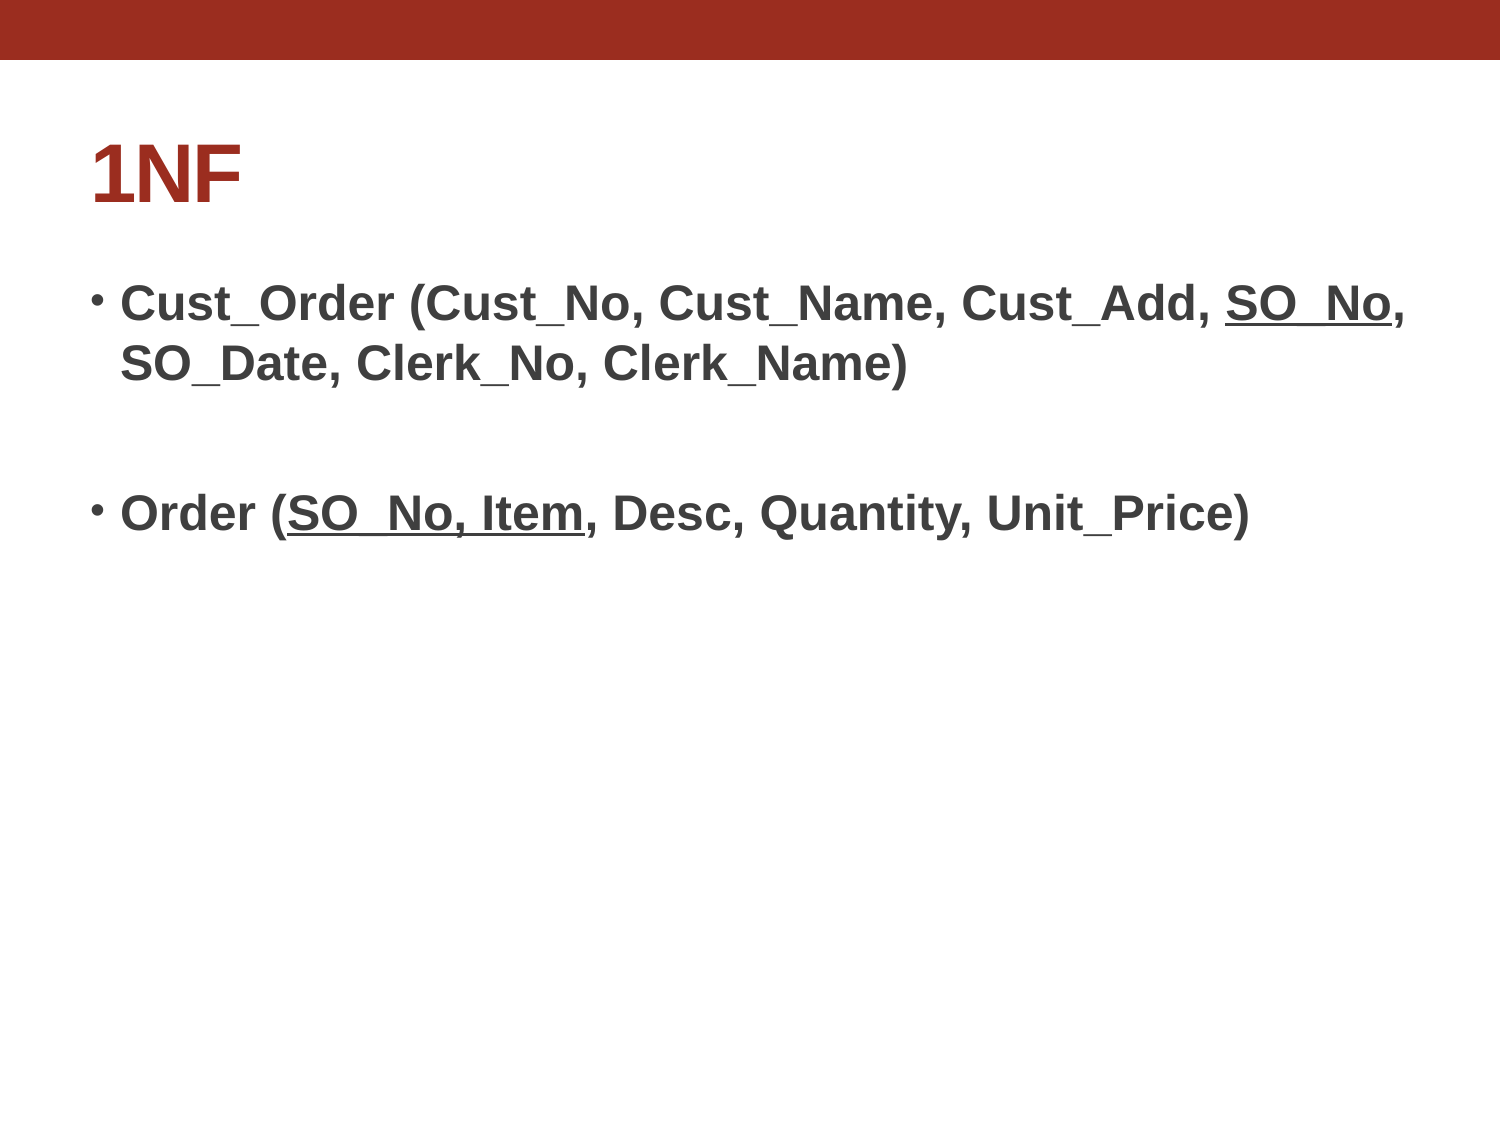

# 1NF
Cust_Order (Cust_No, Cust_Name, Cust_Add, SO_No, SO_Date, Clerk_No, Clerk_Name)

Order (SO_No, Item, Desc, Quantity, Unit_Price)